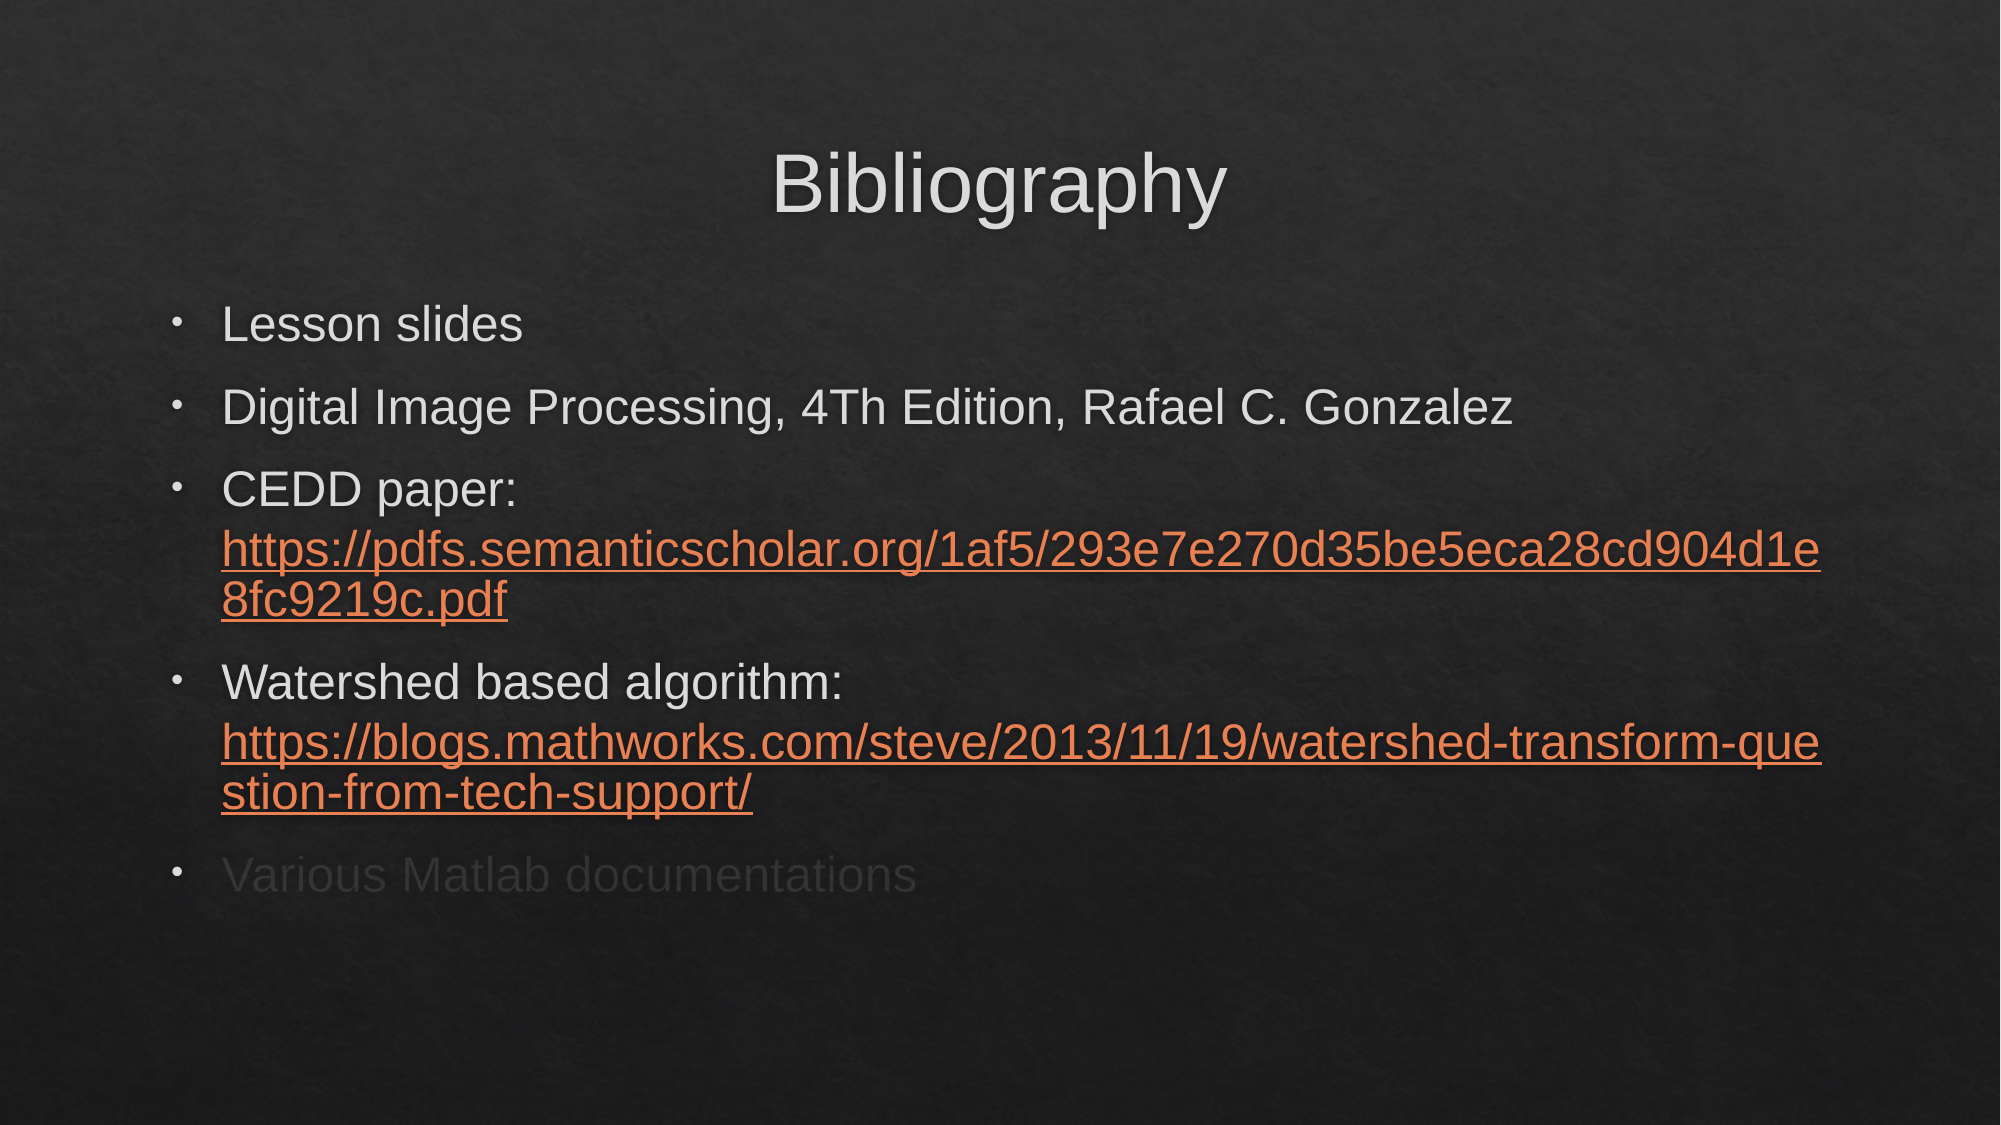

# Bibliography
Lesson slides
Digital Image Processing, 4Th Edition, Rafael C. Gonzalez
CEDD paper:
https://pdfs.semanticscholar.org/1af5/293e7e270d35be5eca28cd904d1e8fc9219c.pdf
Watershed based algorithm: 
https://blogs.mathworks.com/steve/2013/11/19/watershed-transform-question-from-tech-support/
Various Matlab documentations